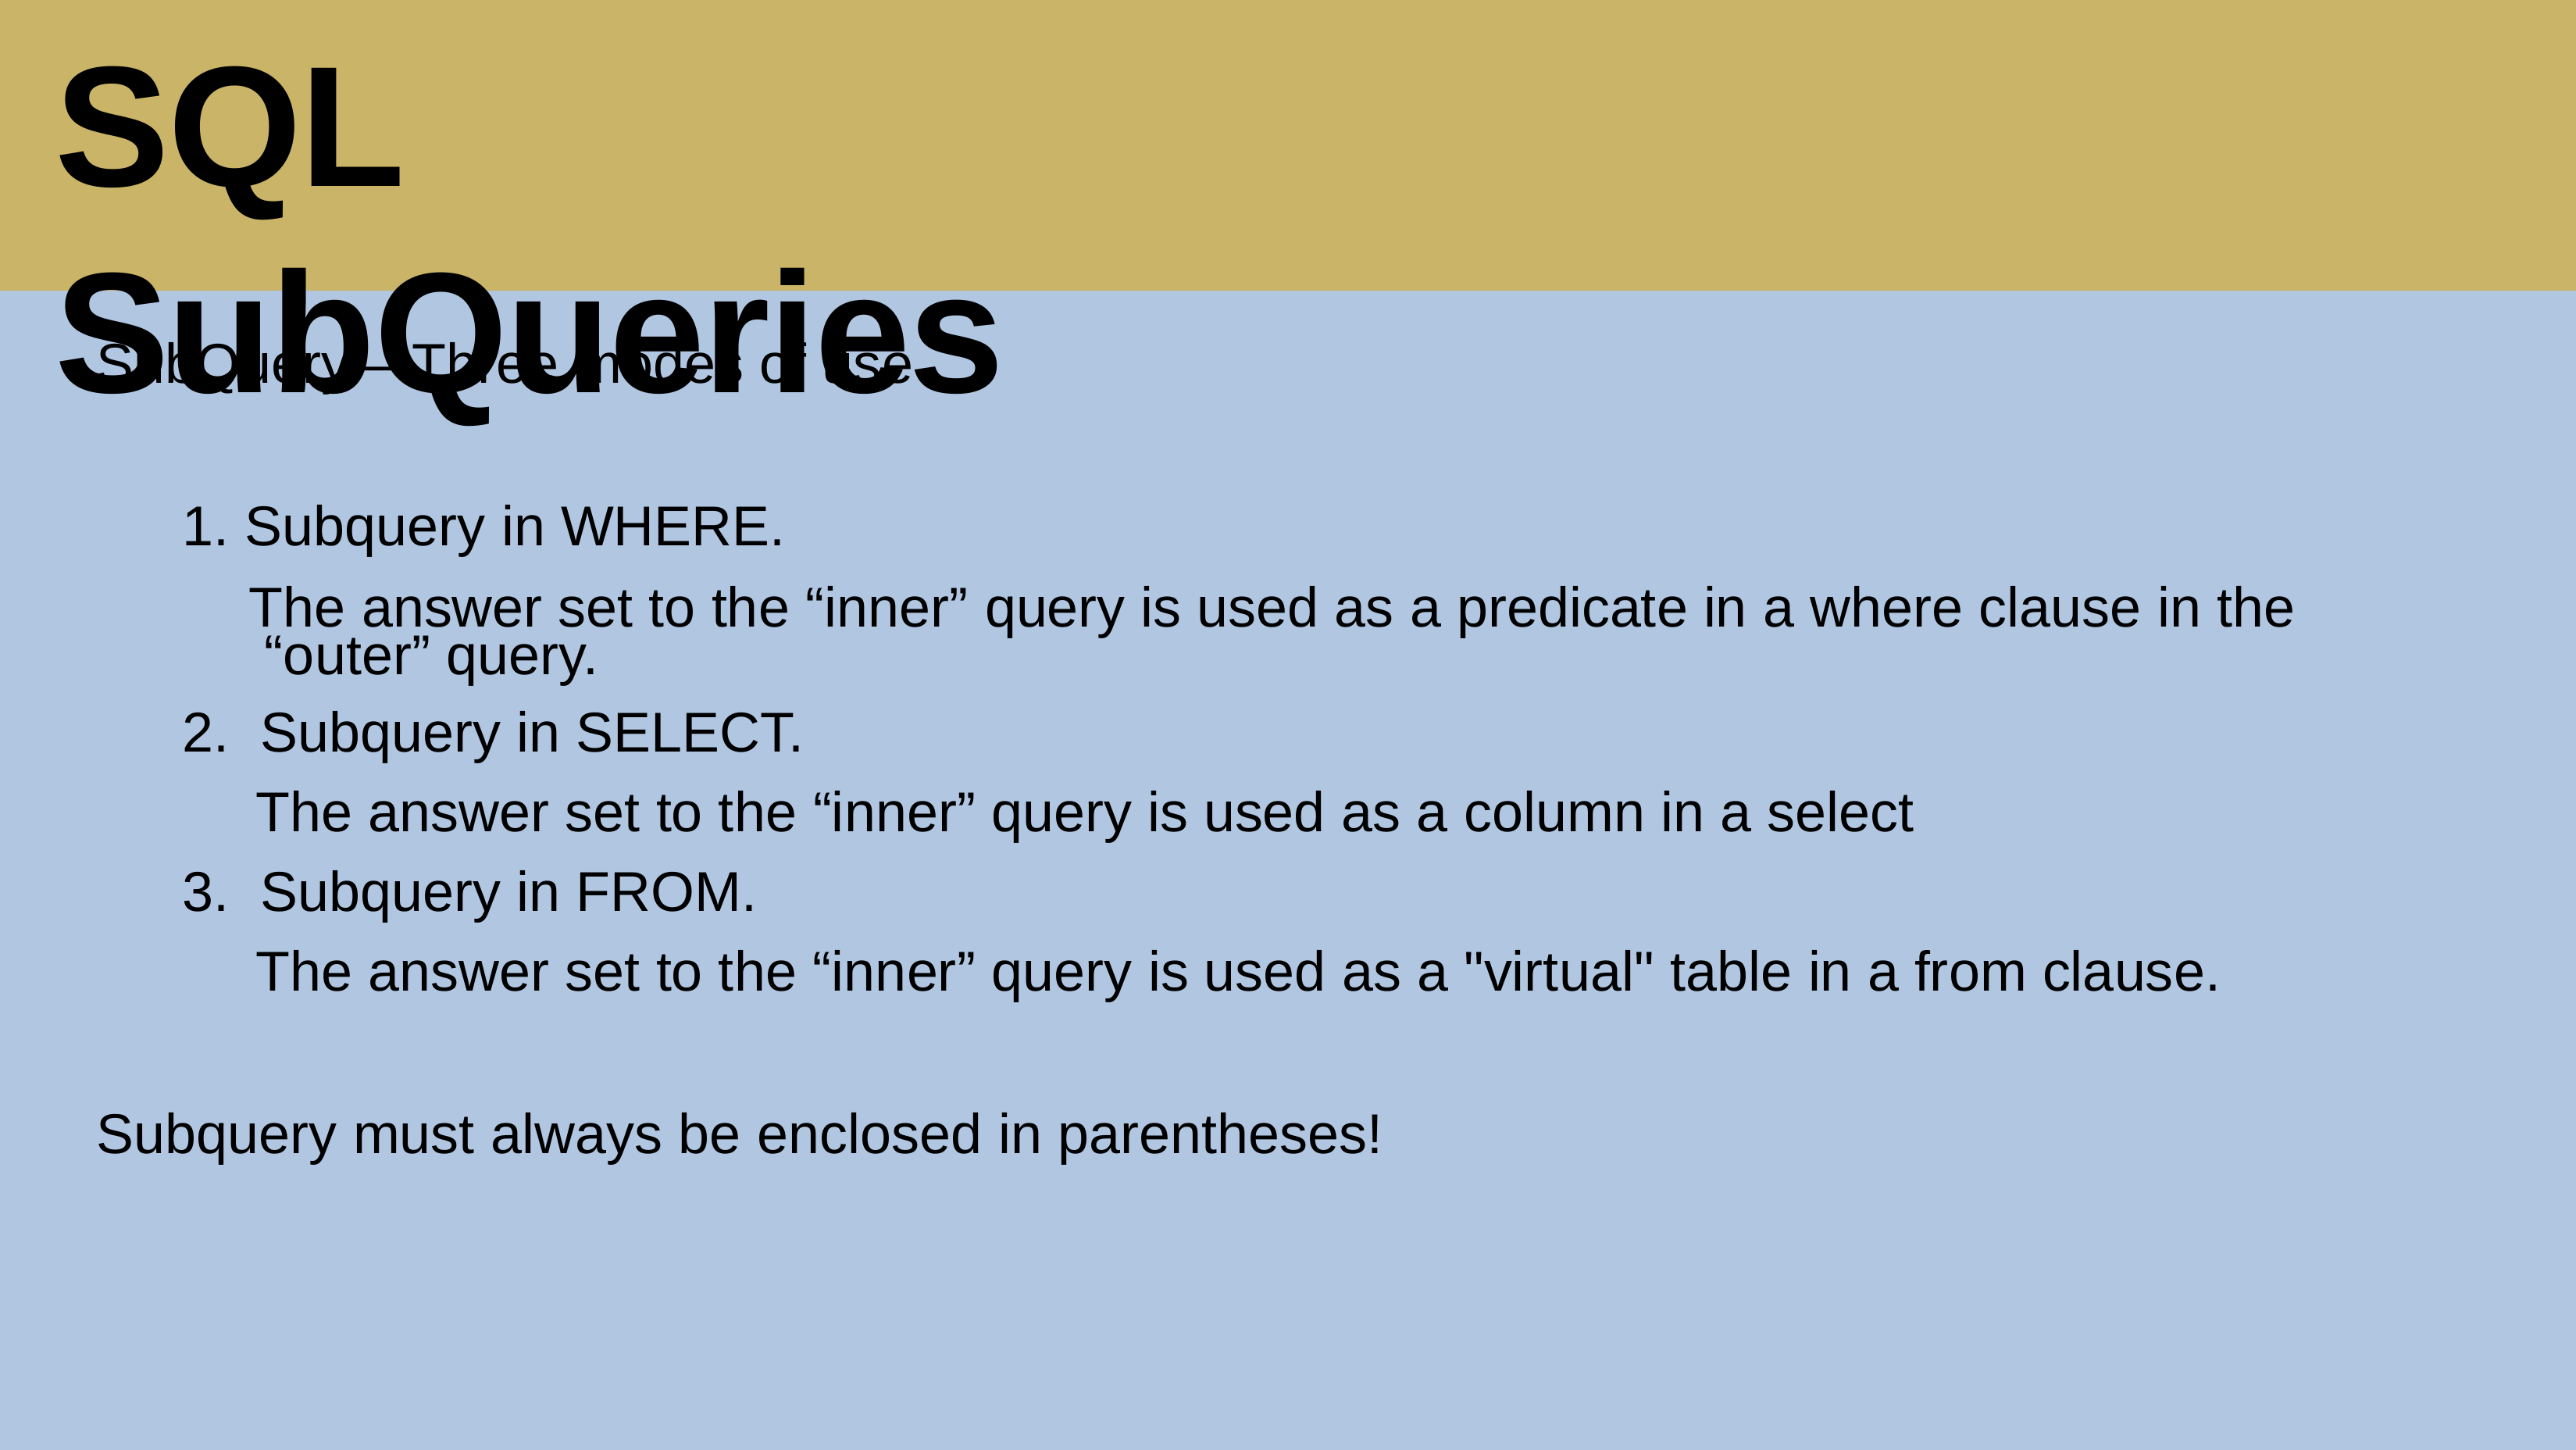

# SQL SubQueries
SubQuery – Three modes of use

Subquery in WHERE.
The answer set to the “inner” query is used as a predicate in a where clause in the  “outer” query.
Subquery in SELECT.
The answer set to the “inner” query is used as a column in a select
Subquery in FROM.
The answer set to the “inner” query is used as a "virtual" table in a from clause.

Subquery must always be enclosed in parentheses!